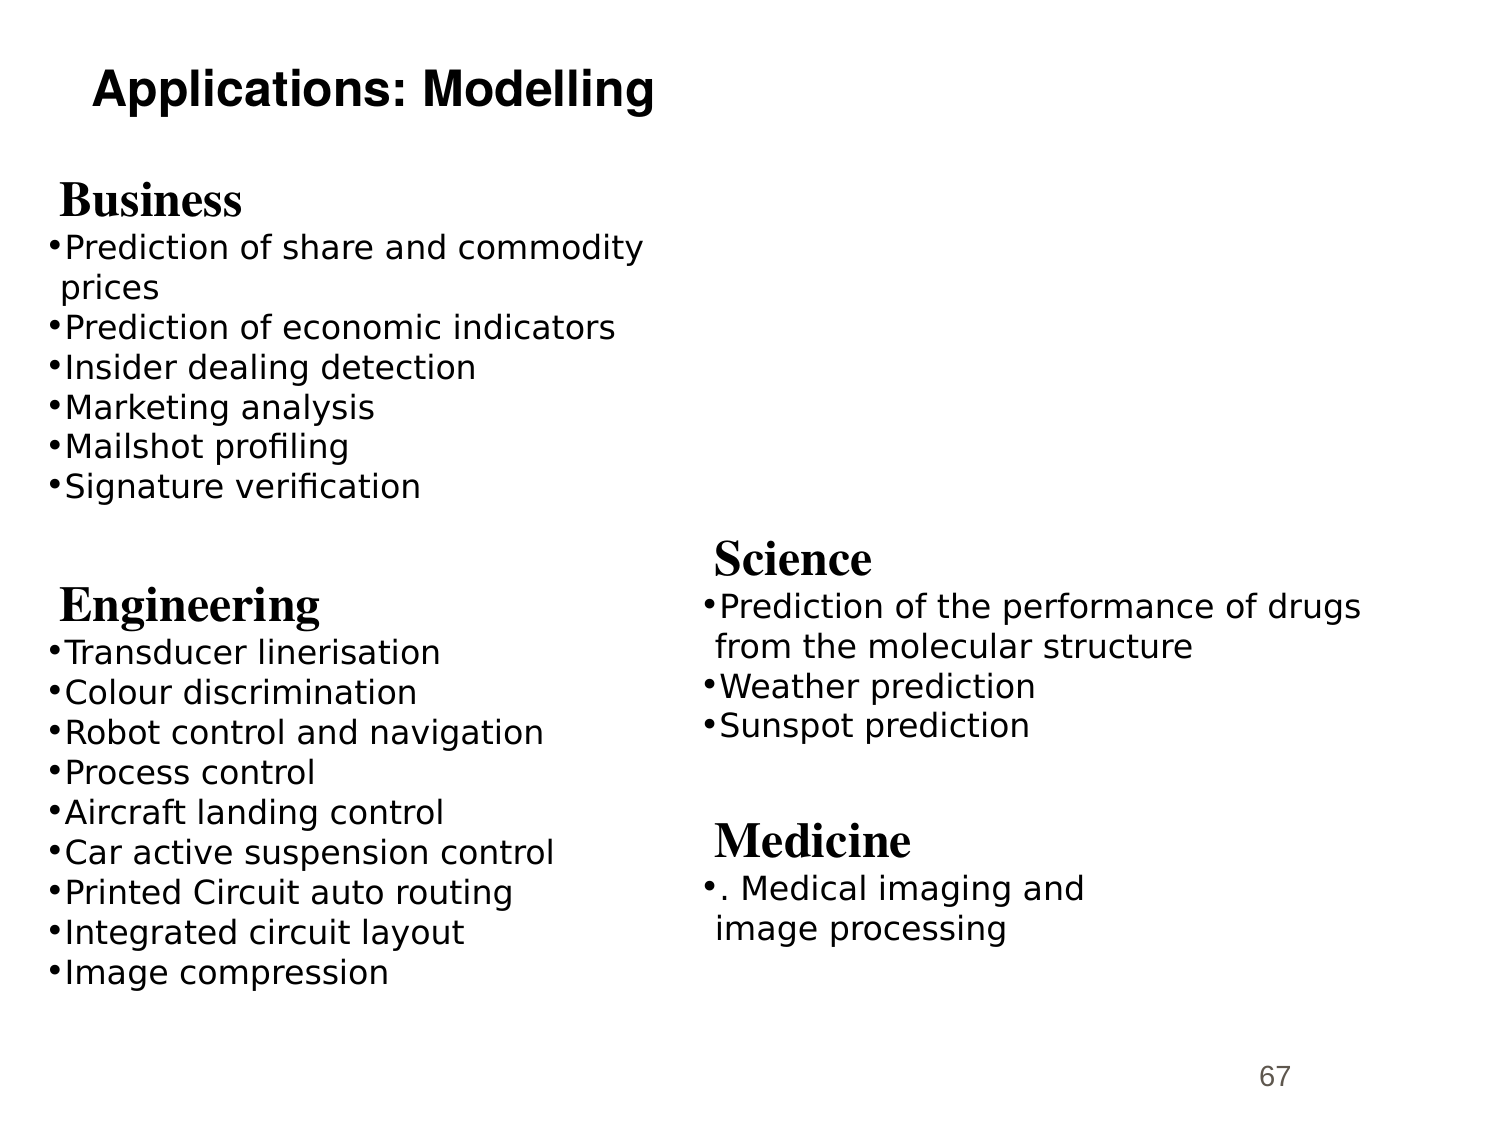

# Applications: Modelling
Business
Prediction of share and commodity prices
Prediction of economic indicators
Insider dealing detection
Marketing analysis
Mailshot profiling
Signature verification
Inventory control

Engineering
Transducer linerisation
Colour discrimination
Robot control and navigation
Process control
Aircraft landing control
Car active suspension control
Printed Circuit auto routing
Integrated circuit layout
Image compression
Science
Prediction of the performance of drugs from the molecular structure
Weather prediction
Sunspot prediction

Medicine
. Medical imaging and image processing
67